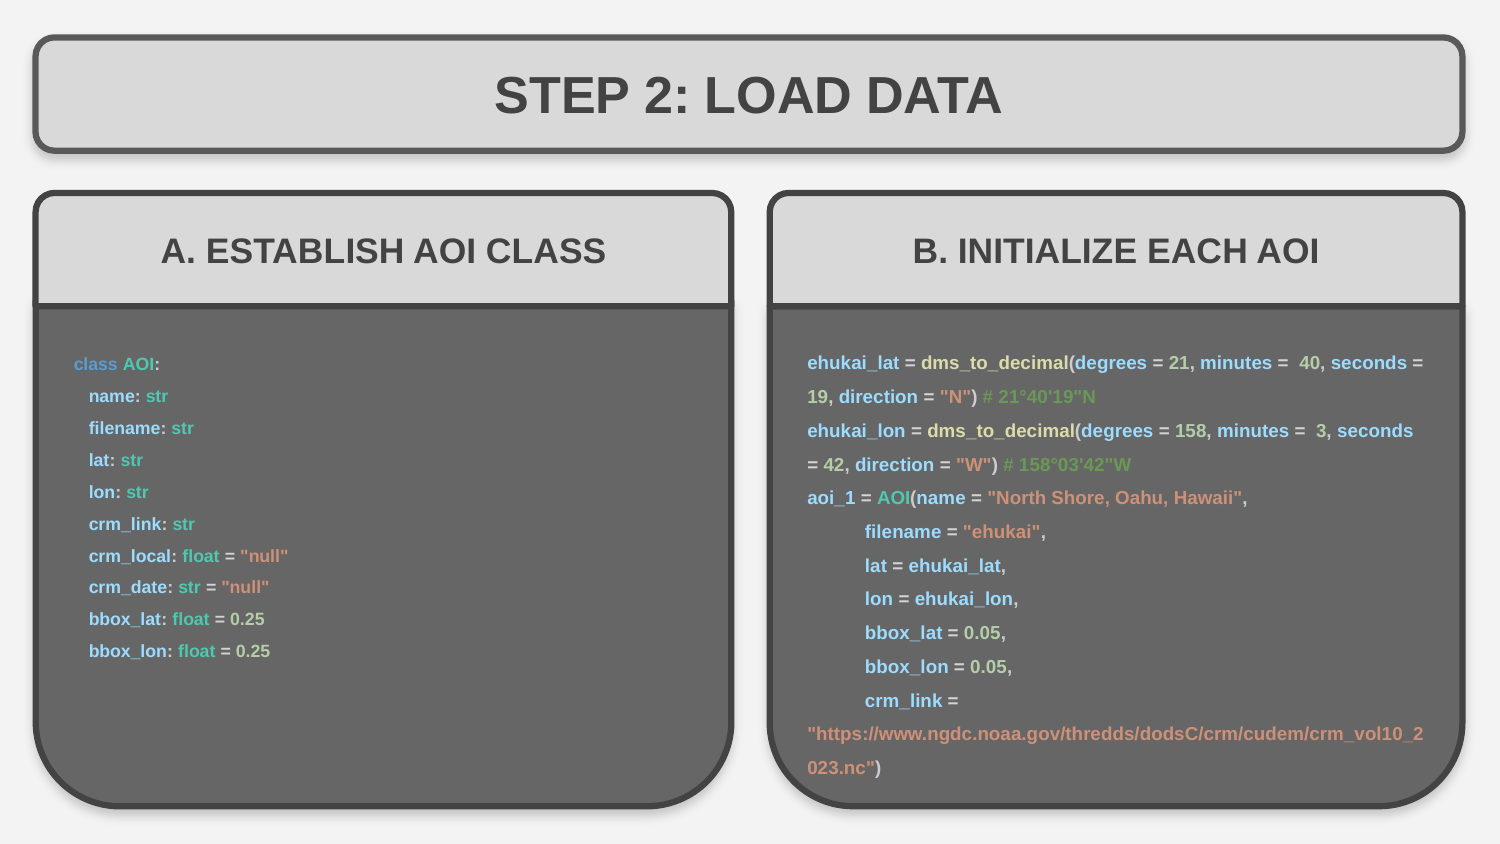

# STEP 2: LOAD DATA

A. ESTABLISH AOI CLASS
B. INITIALIZE EACH AOI

ehukai_lat = dms_to_decimal(degrees = 21, minutes =  40, seconds = 19, direction = "N") # 21°40'19"N
ehukai_lon = dms_to_decimal(degrees = 158, minutes =  3, seconds = 42, direction = "W") # 158°03'42"W
aoi_1 = AOI(name = "North Shore, Oahu, Hawaii",
           filename = "ehukai",
           lat = ehukai_lat,
           lon = ehukai_lon,
           bbox_lat = 0.05,
           bbox_lon = 0.05,
           crm_link = "https://www.ngdc.noaa.gov/thredds/dodsC/crm/cudem/crm_vol10_2023.nc")

class AOI:
   name: str
   filename: str
   lat: str
   lon: str
   crm_link: str
   crm_local: float = "null"
   crm_date: str = "null"
   bbox_lat: float = 0.25
   bbox_lon: float = 0.25